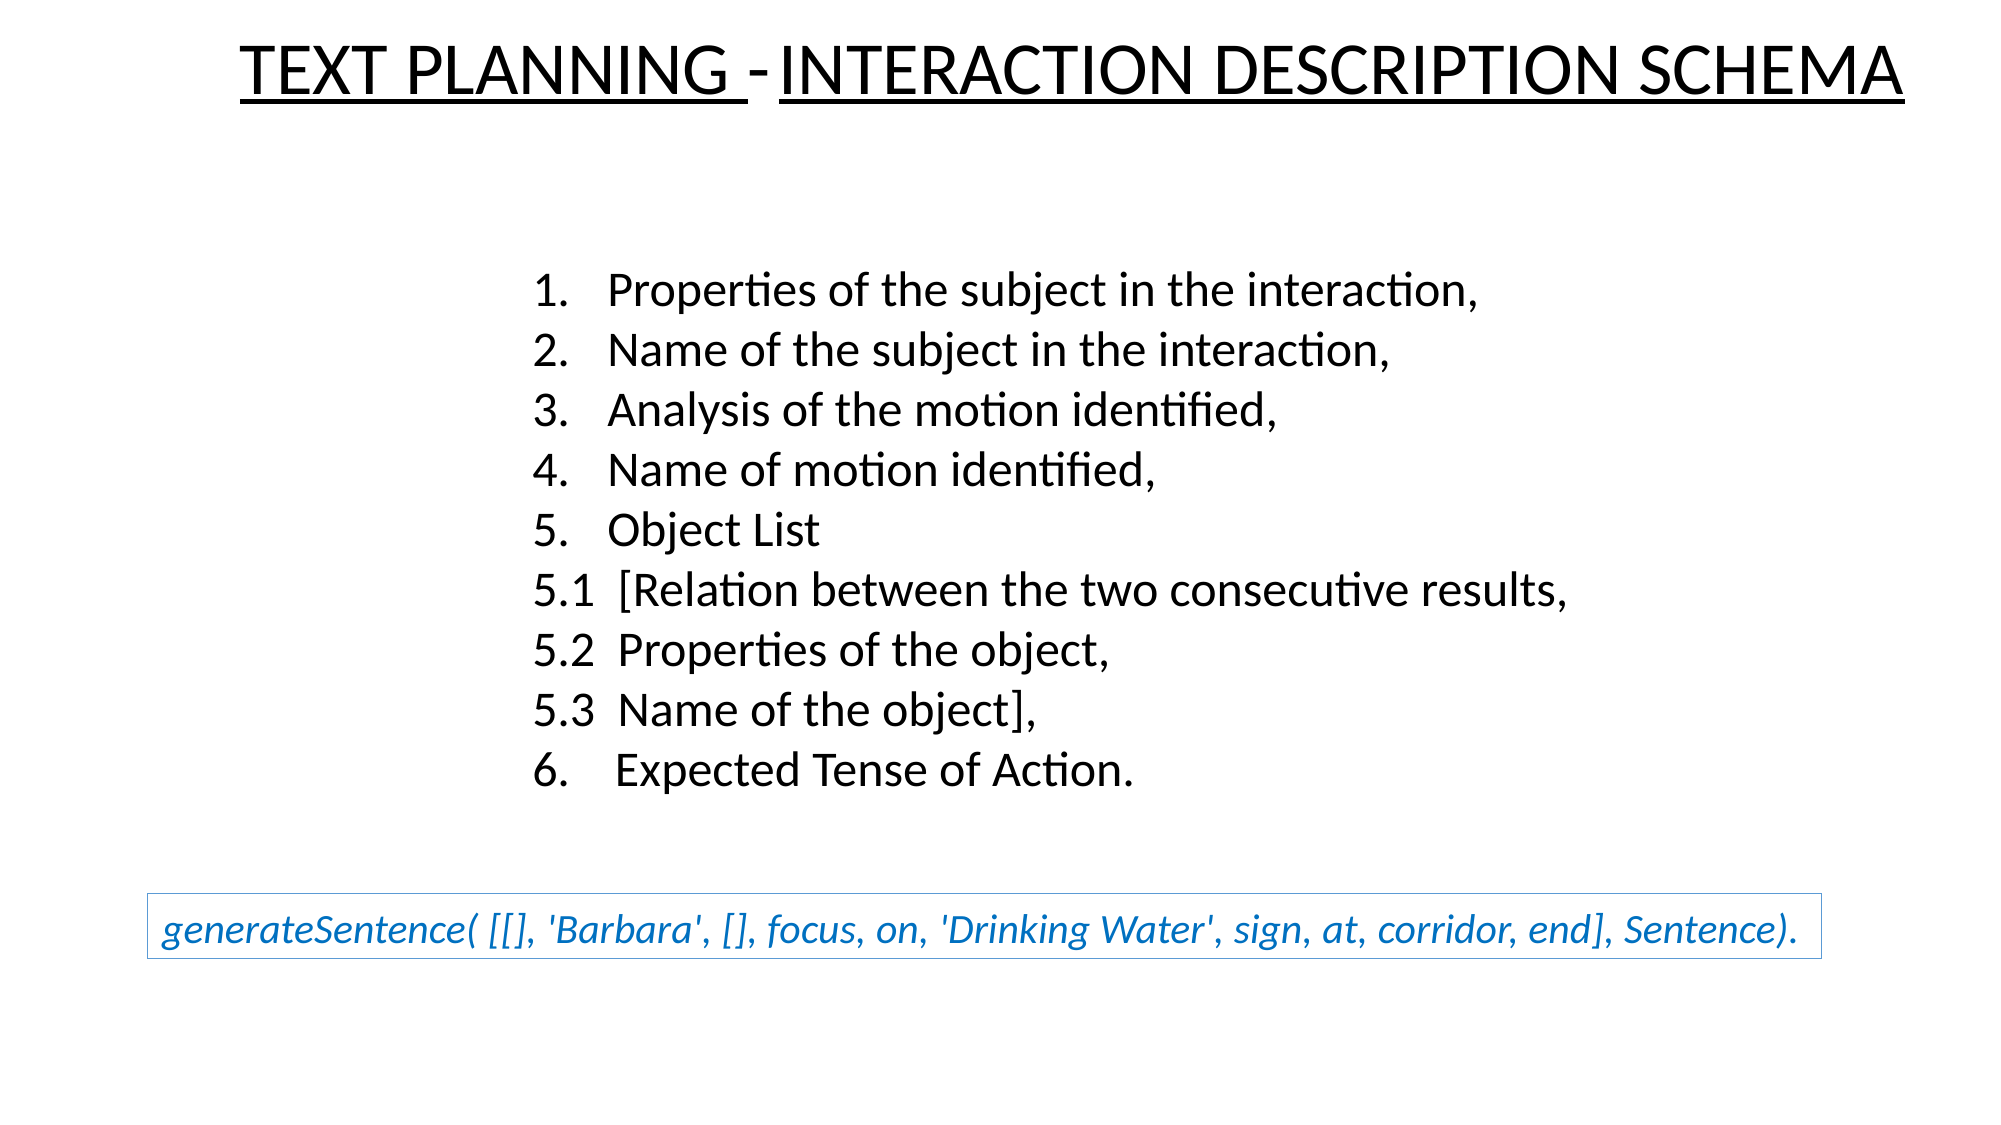

TEXT PLANNING -
INTERACTION DESCRIPTION SCHEMA
Properties of the subject in the interaction,
Name of the subject in the interaction,
Analysis of the motion identified,
Name of motion identified,
Object List
5.1  [Relation between the two consecutive results,
5.2  Properties of the object,
5.3  Name of the object],
6.    Expected Tense of Action.

generateSentence( [[], 'Barbara', [], focus, on, 'Drinking Water', sign, at, corridor, end], Sentence).